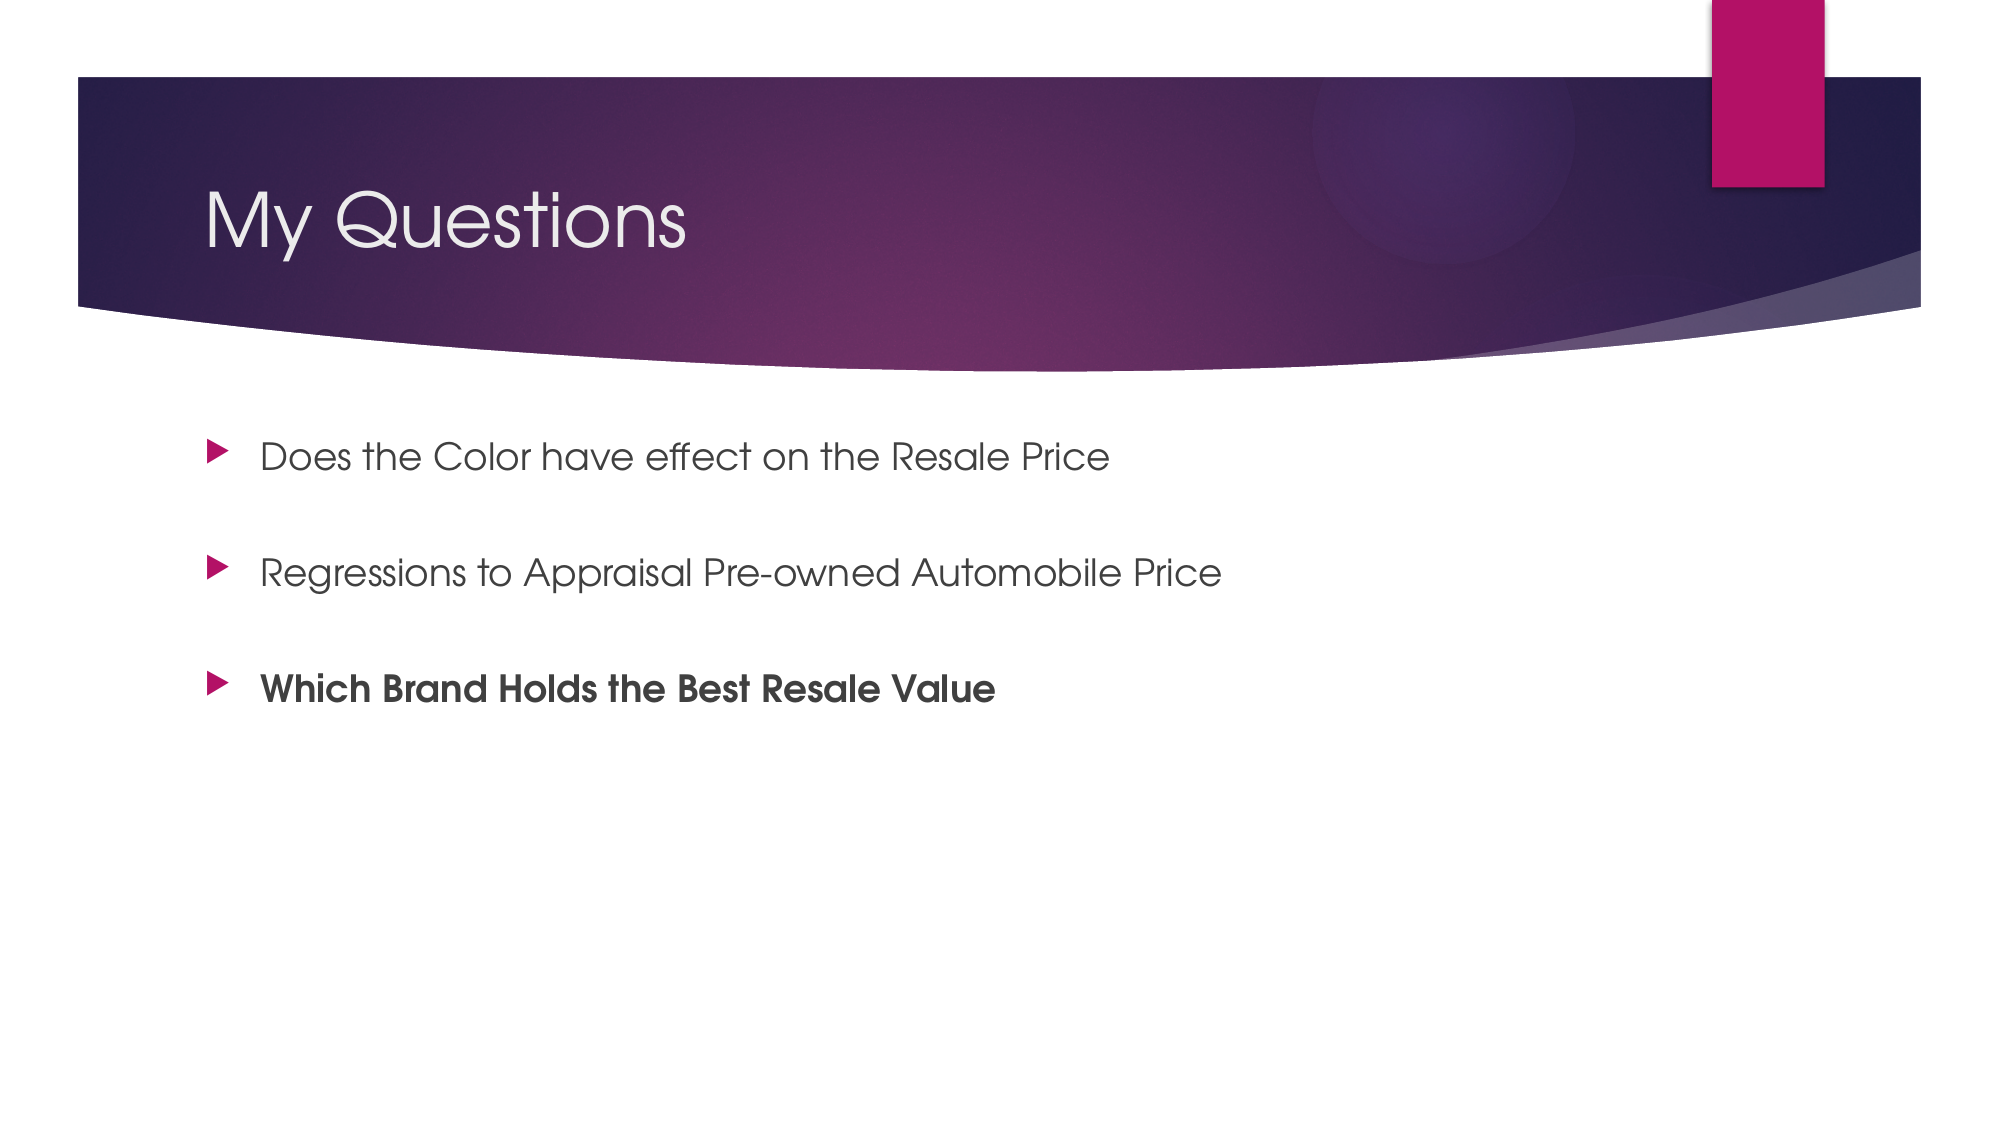

# My Questions
Does the Color have effect on the Resale Price
Regressions to Appraisal Pre-owned Automobile Price
Which Brand Holds the Best Resale Value